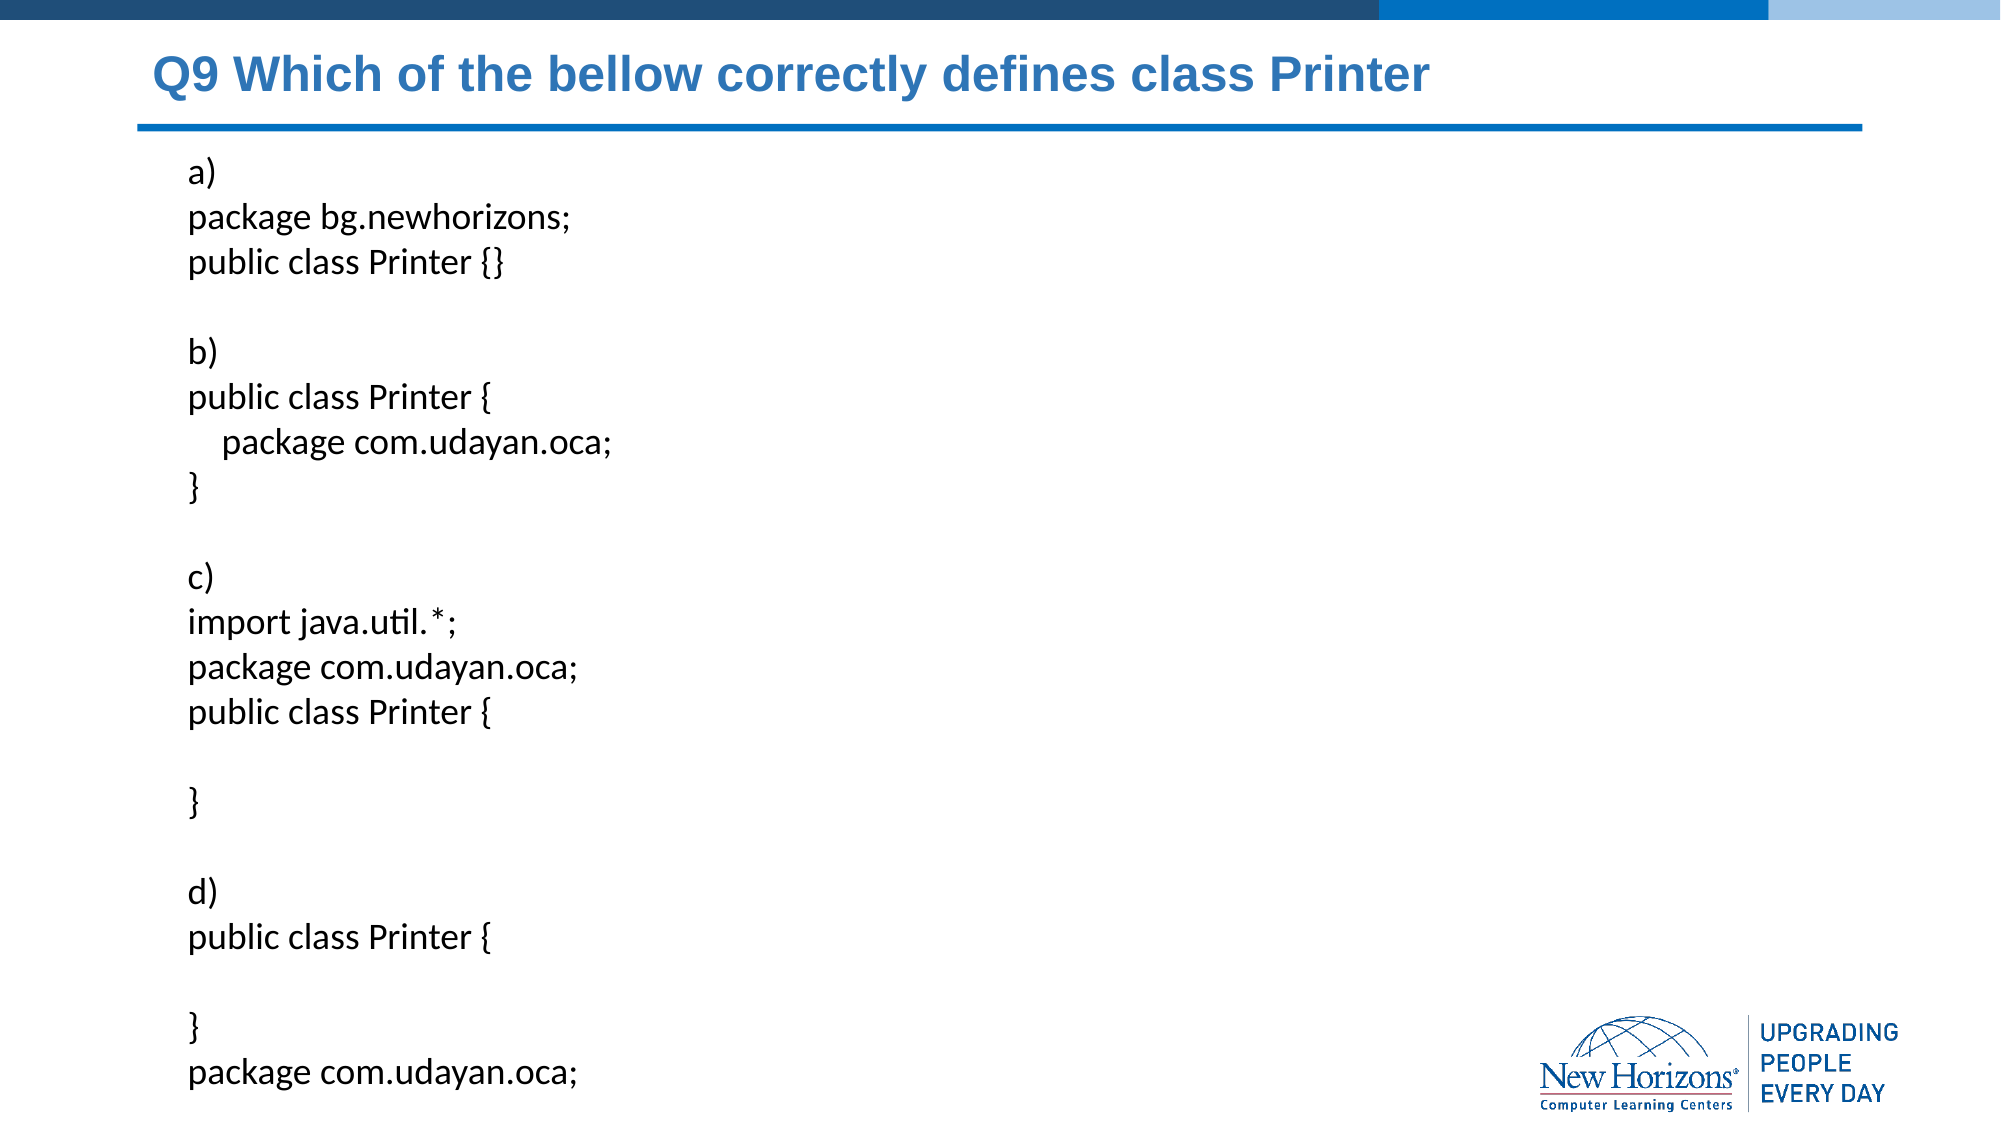

# Q9 Which of the bellow correctly defines class Printer
a)
package bg.newhorizons;
​public class Printer {}
​
b)
public class Printer {
    package com.udayan.oca;
}
​
c)
import java.util.*;
package com.udayan.oca;
public class Printer {

}
​
d)
public class Printer {

}
package com.udayan.oca;